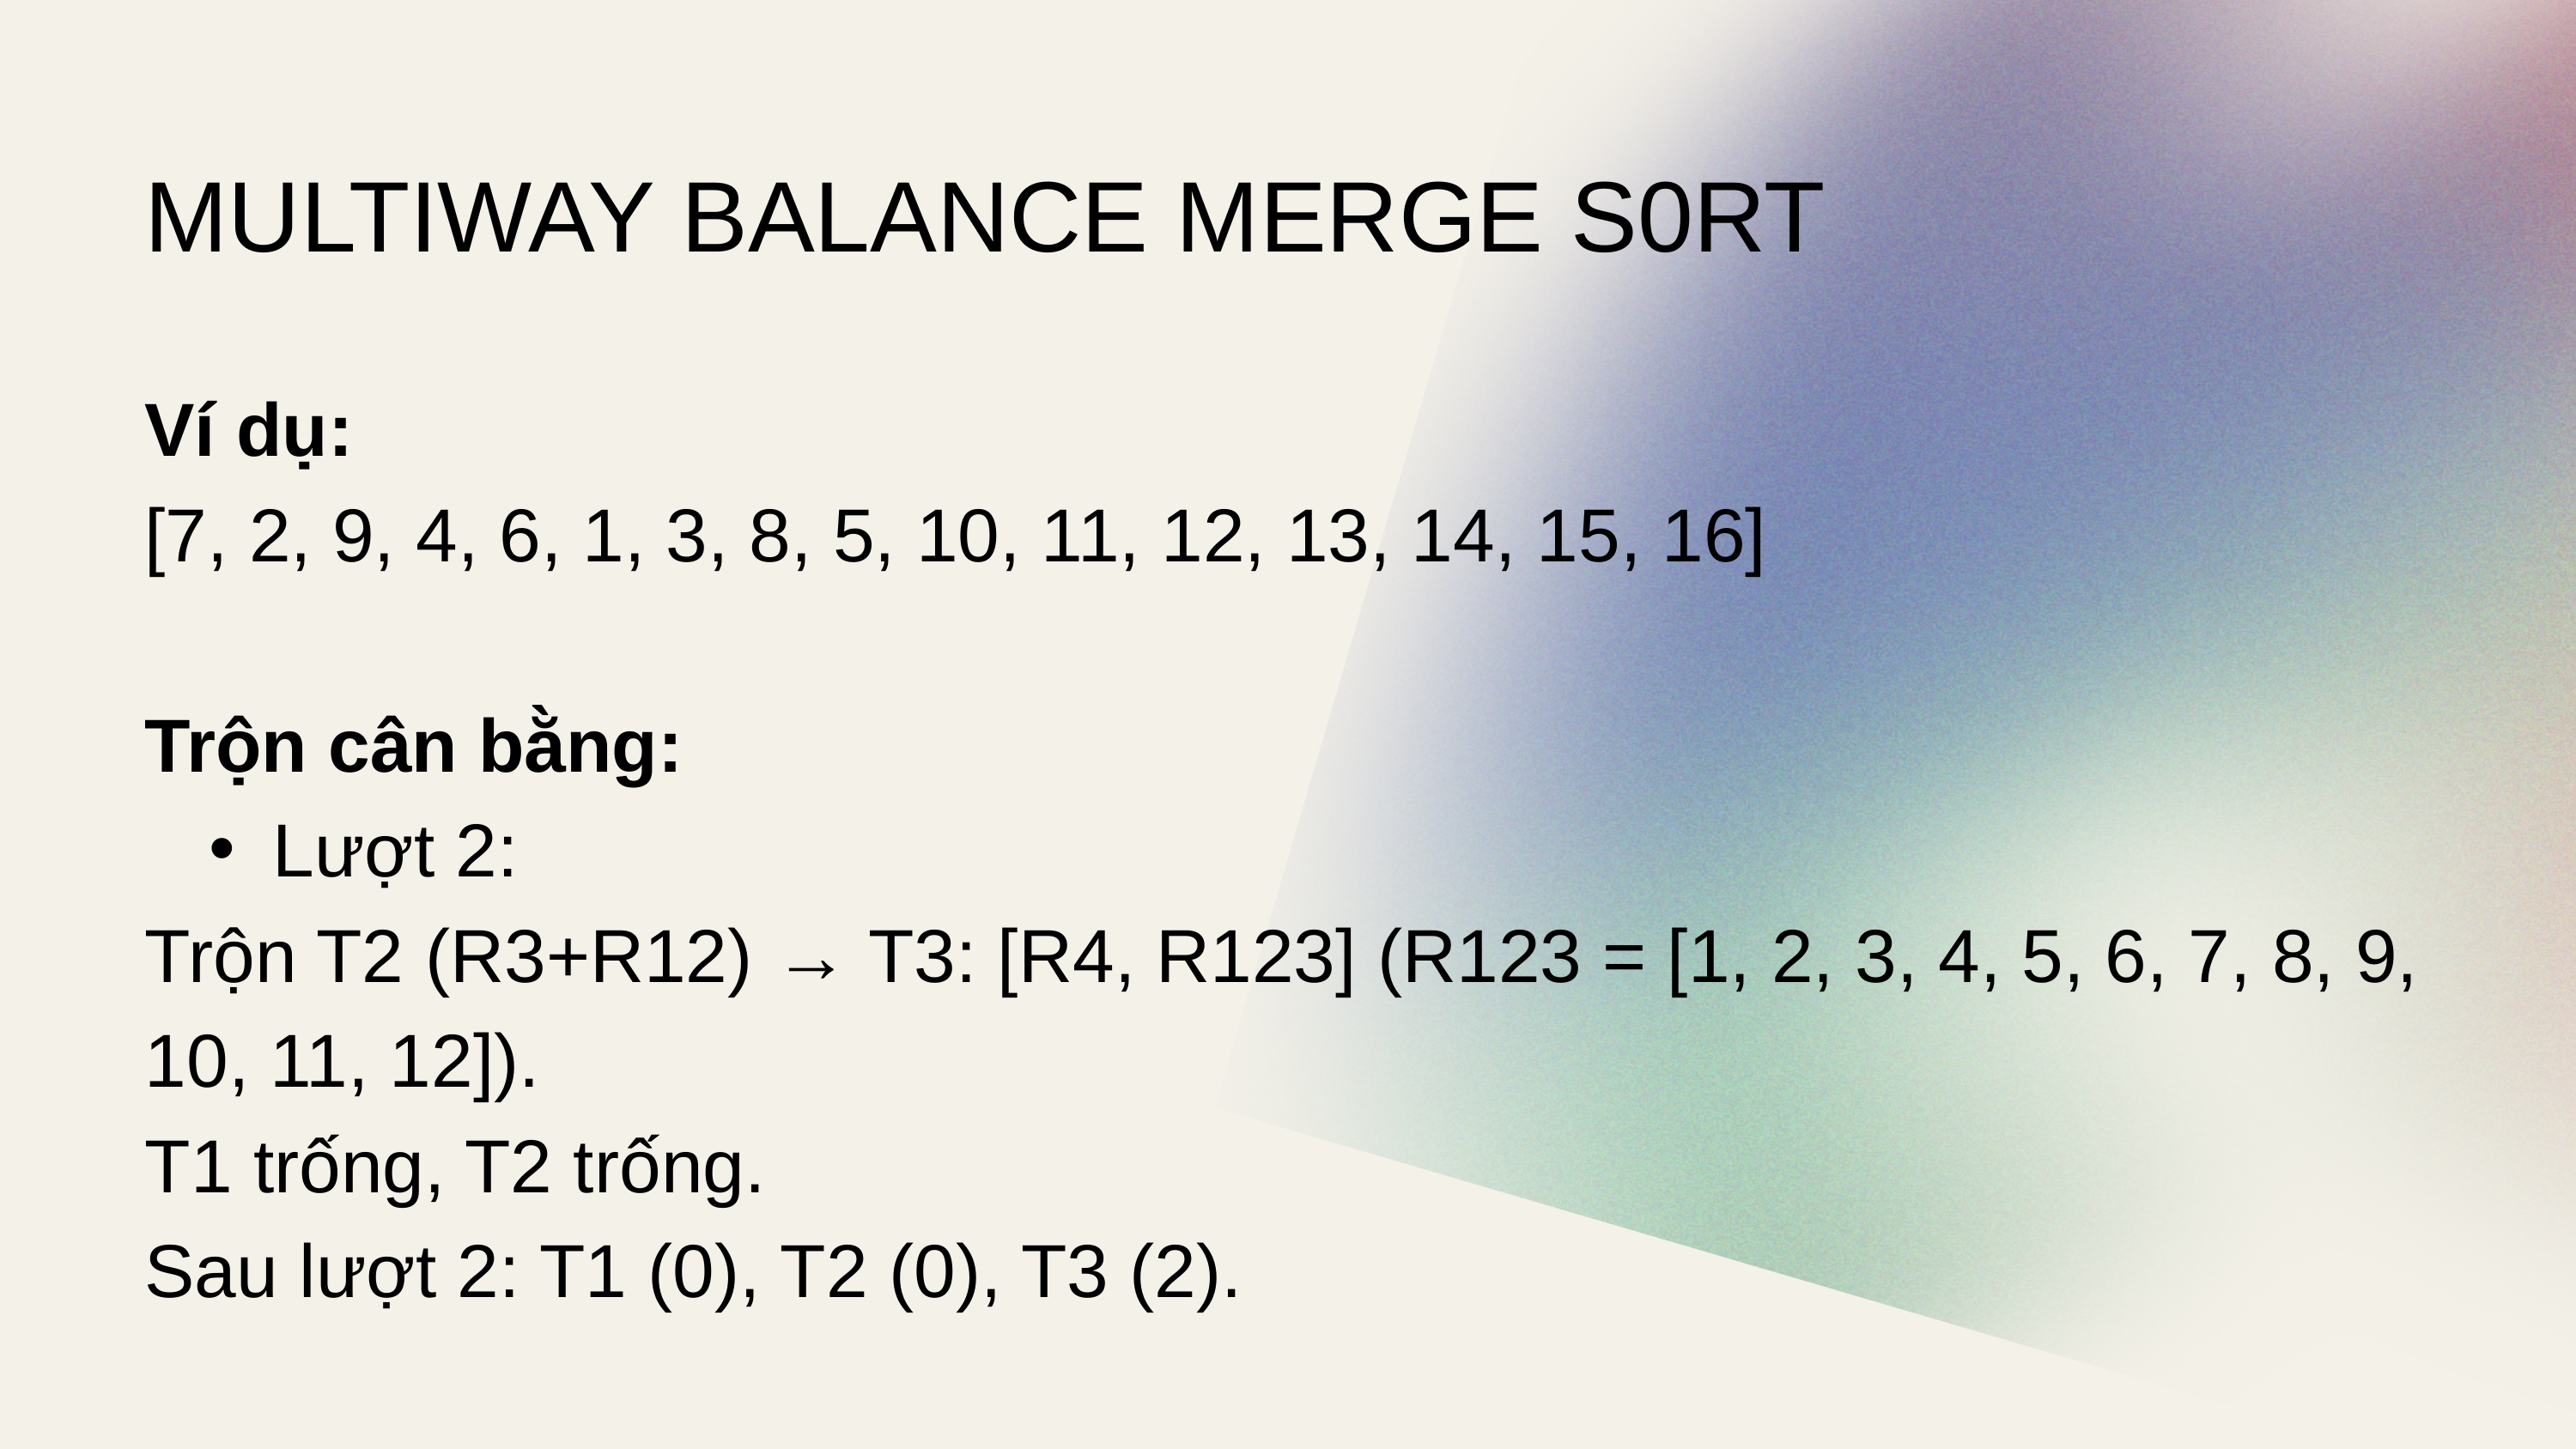

MULTIWAY BALANCE MERGE S0RT
Ví dụ:
[7, 2, 9, 4, 6, 1, 3, 8, 5, 10, 11, 12, 13, 14, 15, 16]

Trộn cân bằng:
Lượt 2:
Trộn T2 (R3+R12) → T3: [R4, R123] (R123 = [1, 2, 3, 4, 5, 6, 7, 8, 9, 10, 11, 12]).
T1 trống, T2 trống.
Sau lượt 2: T1 (0), T2 (0), T3 (2).